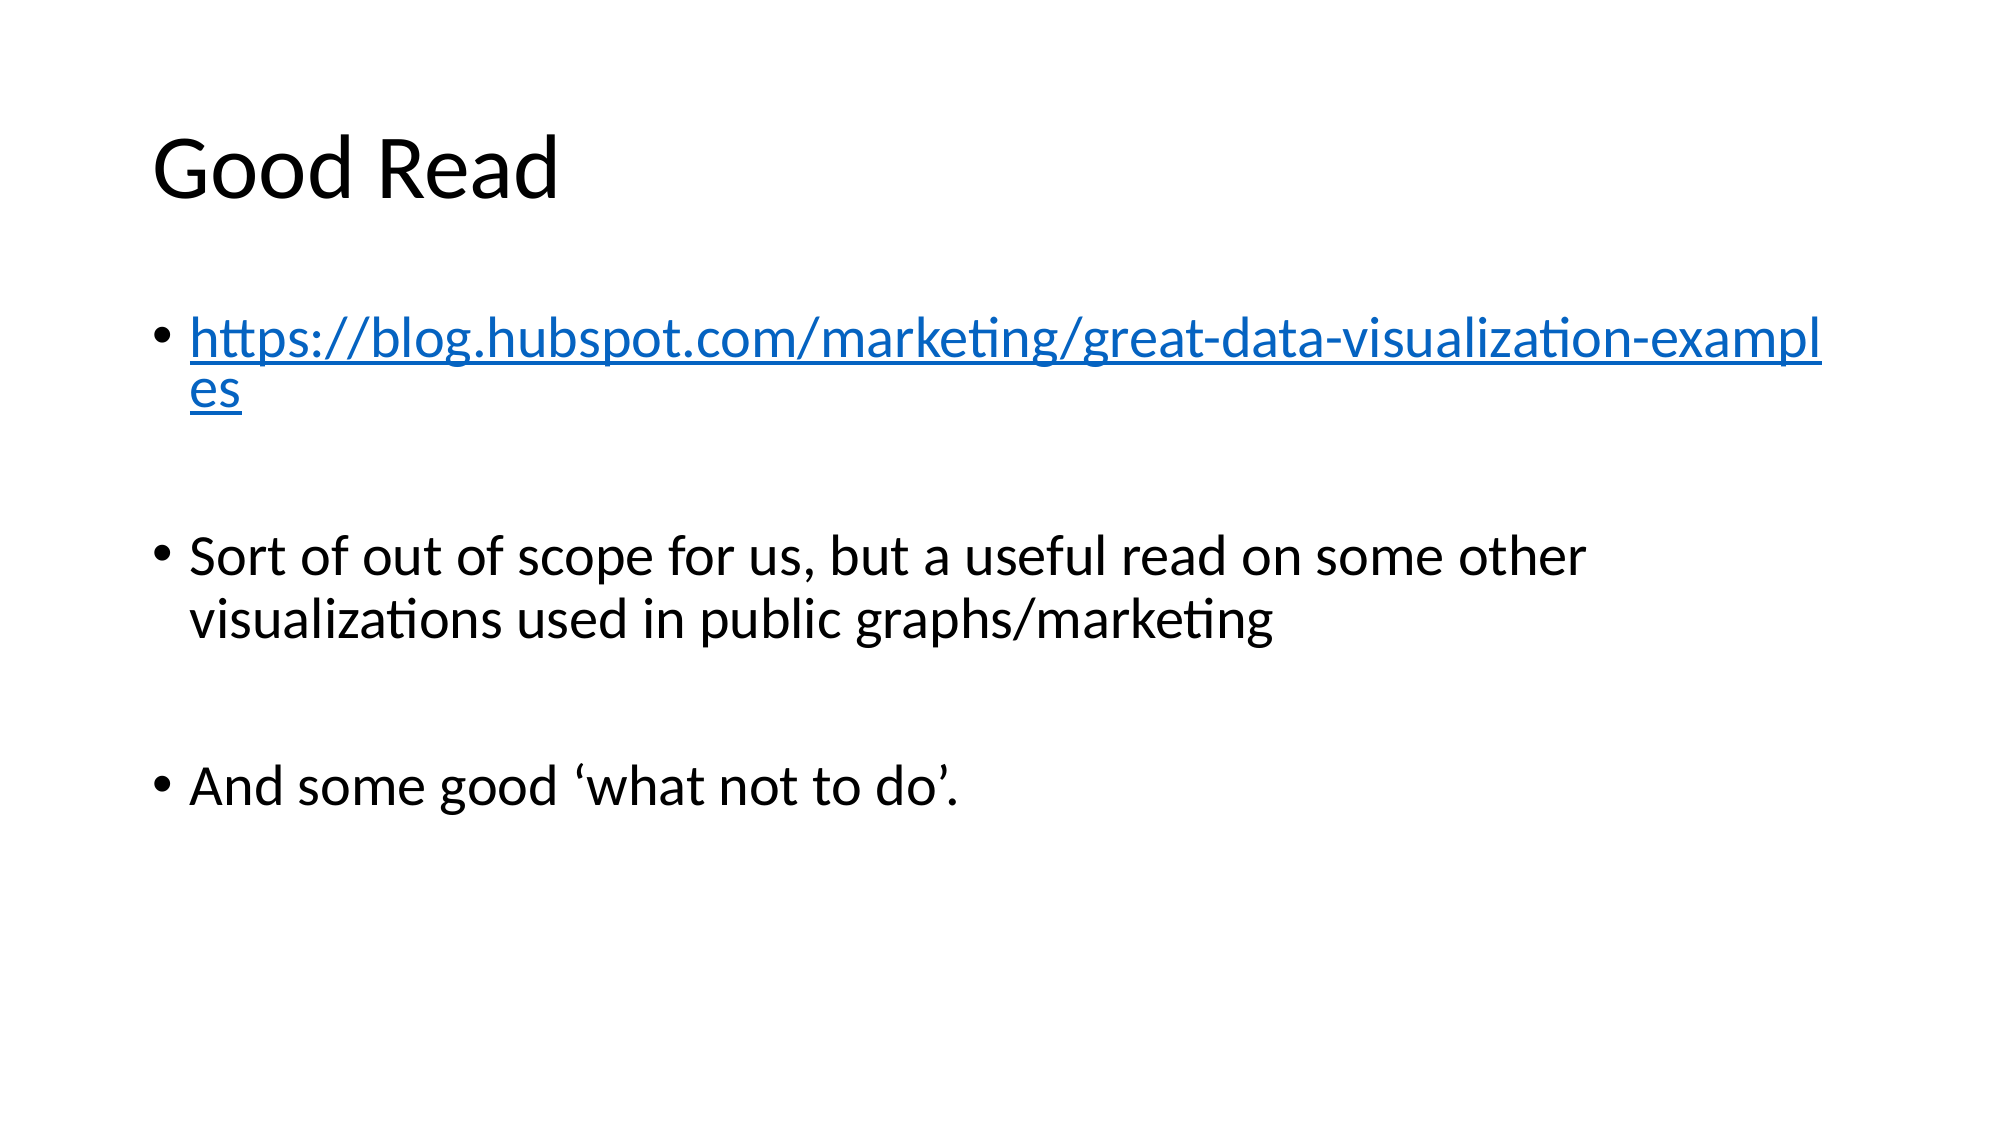

# Good Read
https://blog.hubspot.com/marketing/great-data-visualization-examples

Sort of out of scope for us, but a useful read on some other visualizations used in public graphs/marketing

And some good ‘what not to do’.